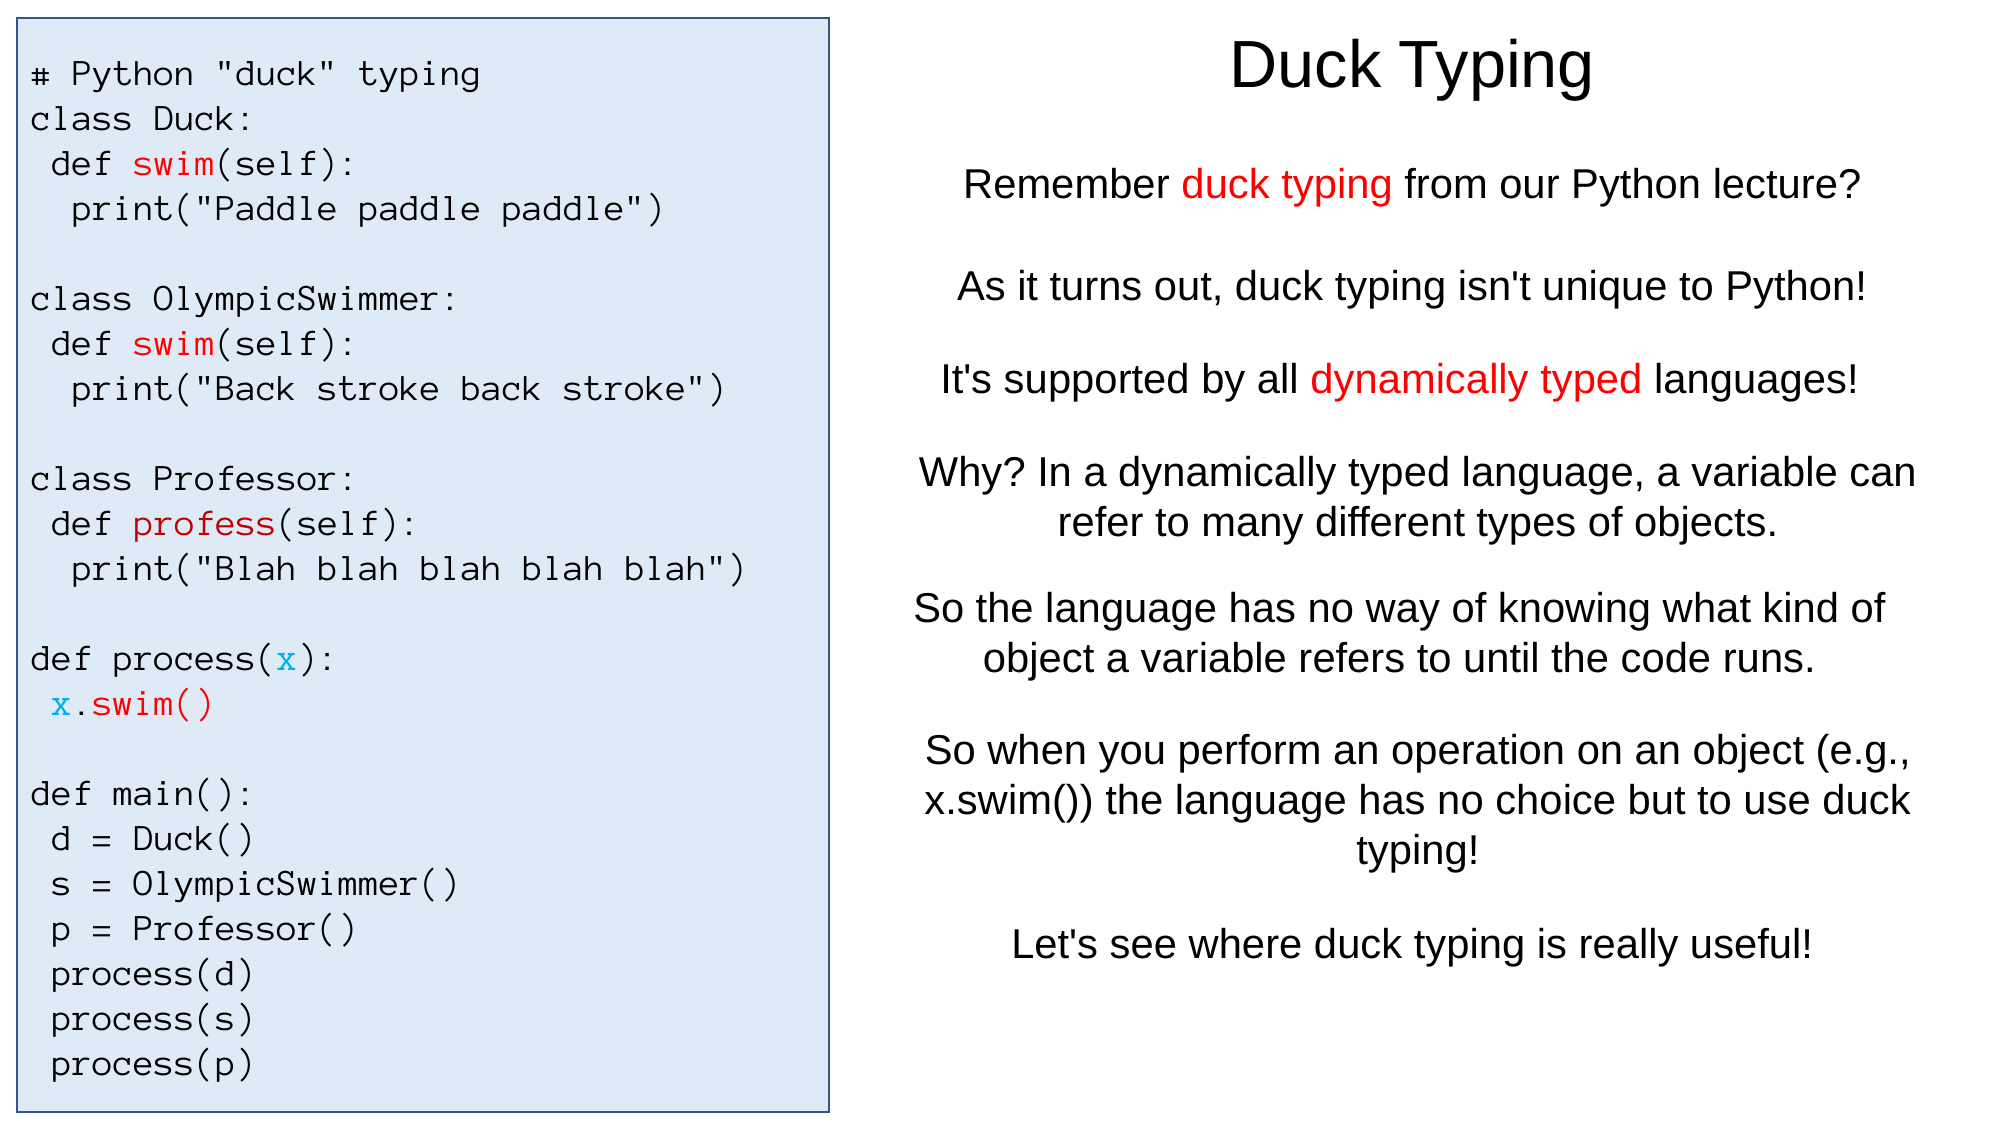

# Duck Typing
# Python "duck" typing
class Duck:
 def swim(self):
  print("Paddle paddle paddle")

class OlympicSwimmer:
 def swim(self):
  print("Back stroke back stroke")

class Professor:
 def profess(self):
  print("Blah blah blah blah blah")

def process(x):
 x.swim()

def main():
 d = Duck()
 s = OlympicSwimmer()
 p = Professor()
 process(d)
 process(s)
 process(p)
Remember duck typing from our Python lecture?
As it turns out, duck typing isn't unique to Python!
It's supported by all dynamically typed languages!
Why? In a dynamically typed language, a variable can refer to many different types of objects.

So the language has no way of knowing what kind of object a variable refers to until the code runs.
So when you perform an operation on an object (e.g., x.swim()) the language has no choice but to use duck typing!
Let's see where duck typing is really useful!